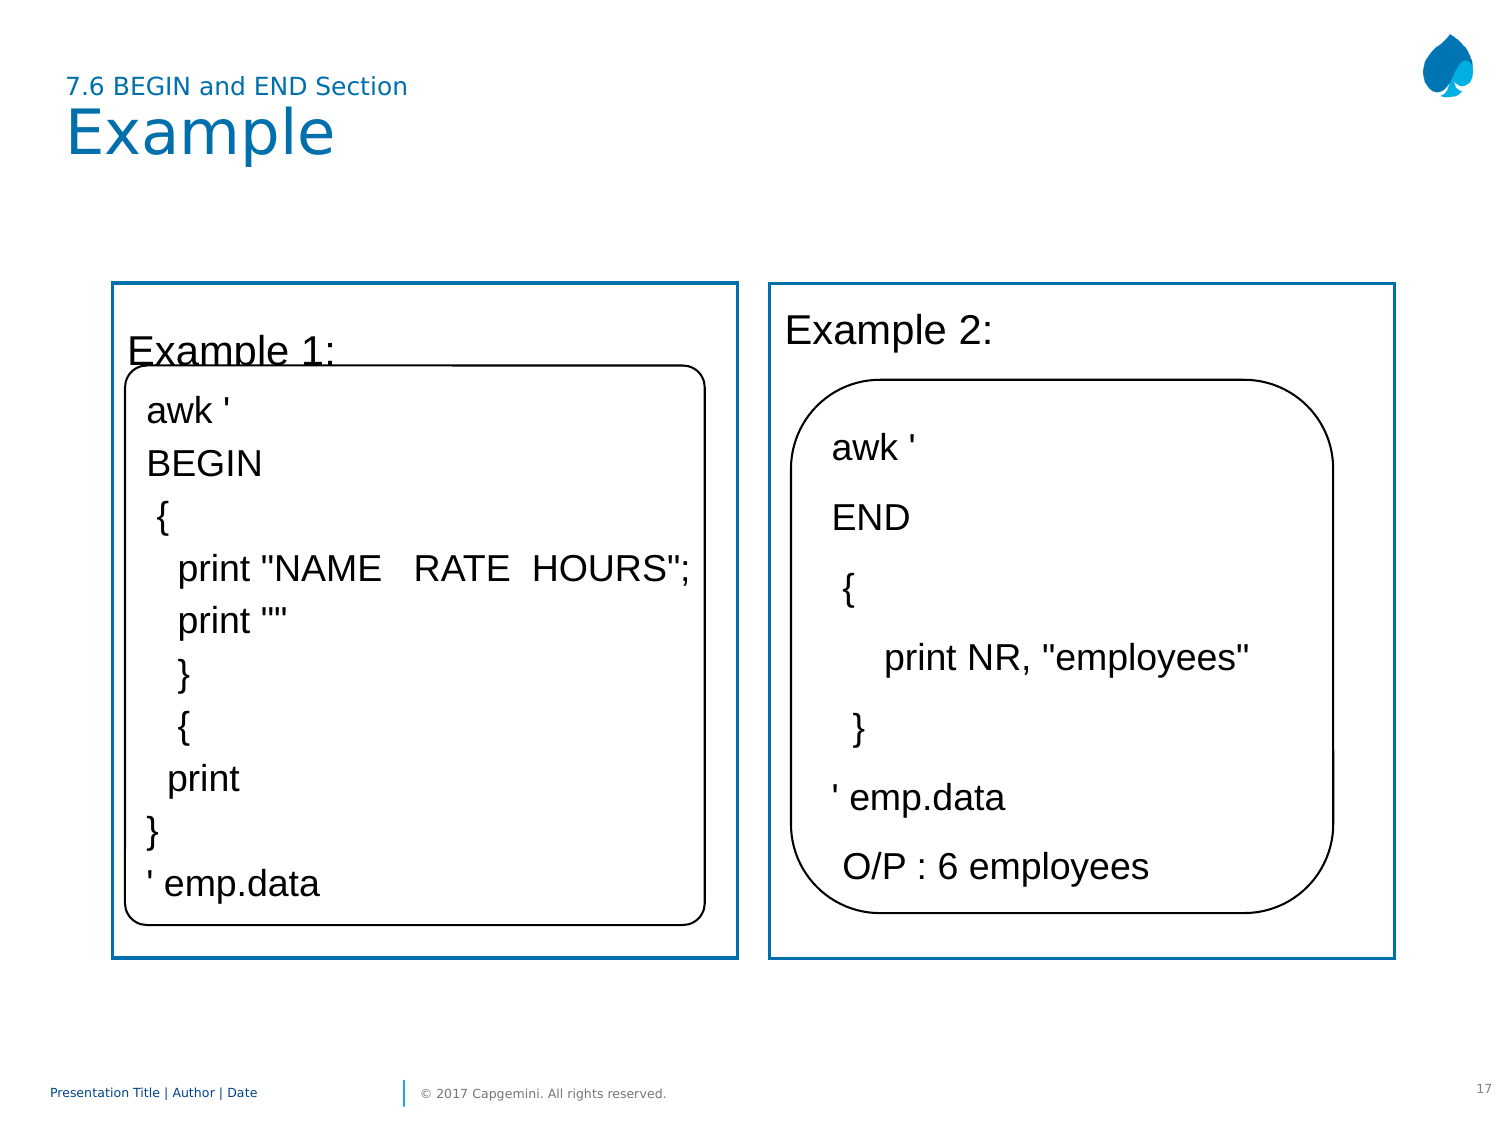

# 7.6 BEGIN and END Section Example

Example 1:

Example 2:
awk '
BEGIN
 {
   print "NAME   RATE  HOURS";
   print ""
   }
   {
  print
}
' emp.data
awk '
END
 {
     print NR, "employees"
  }
' emp.data
 O/P : 6 employees